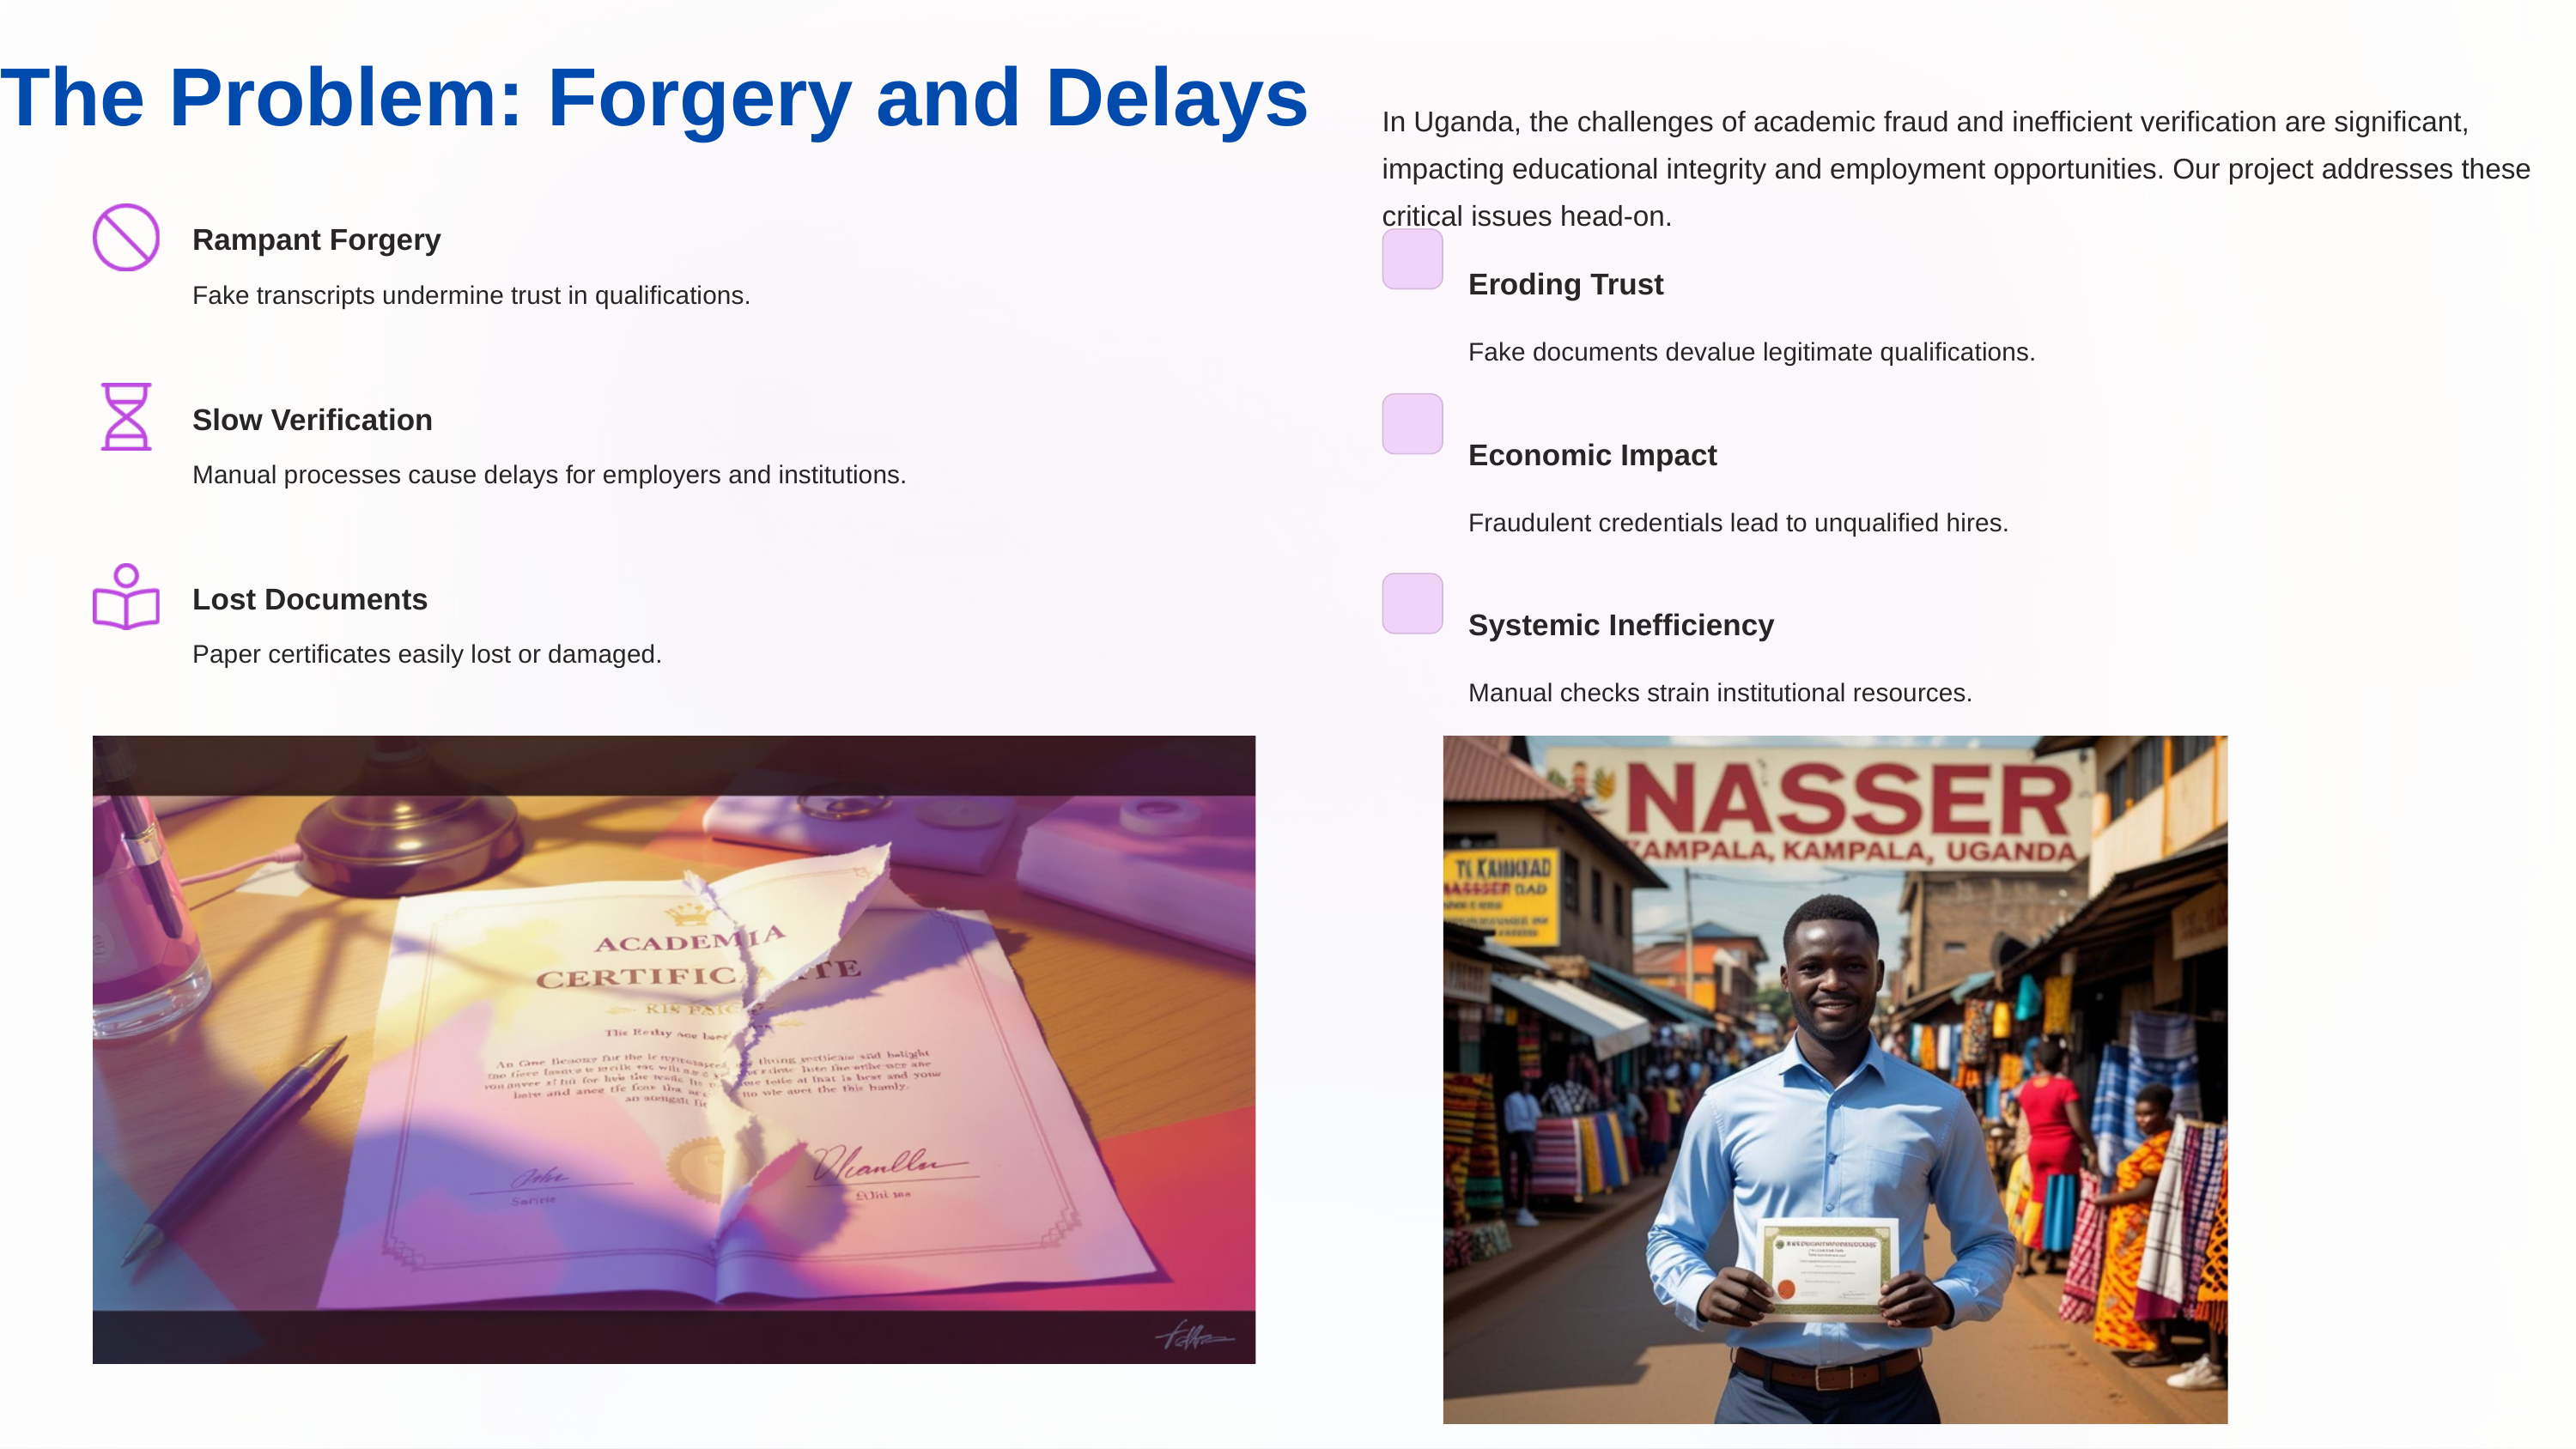

The Problem: Forgery and Delays
In Uganda, the challenges of academic fraud and inefficient verification are significant, impacting educational integrity and employment opportunities. Our project addresses these critical issues head-on.
Eroding Trust
Fake documents devalue legitimate qualifications.
Economic Impact
Fraudulent credentials lead to unqualified hires.
Systemic Inefficiency
Manual checks strain institutional resources.

Rampant Forgery

Fake transcripts undermine trust in qualifications.

Slow Verification
Manual processes cause delays for employers and institutions.

Lost Documents
Paper certificates easily lost or damaged.